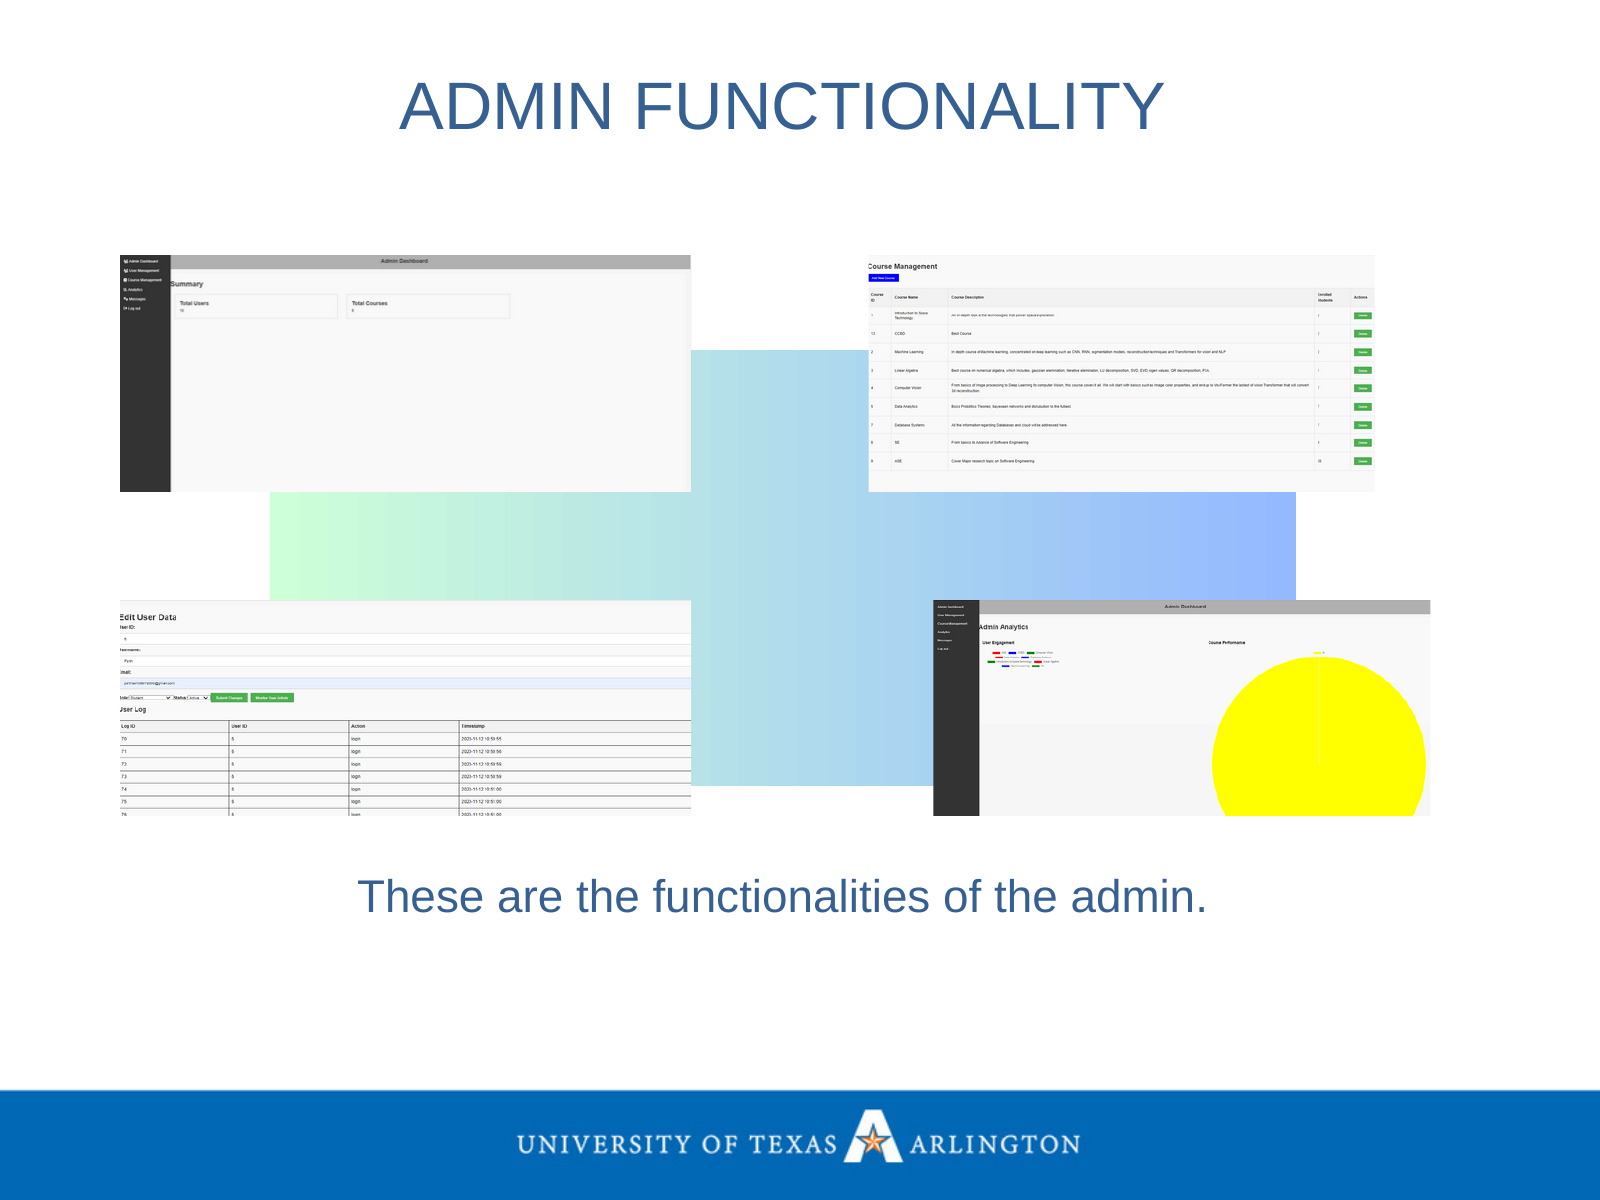

ADMIN FUNCTIONALITY

These are the functionalities of the admin.